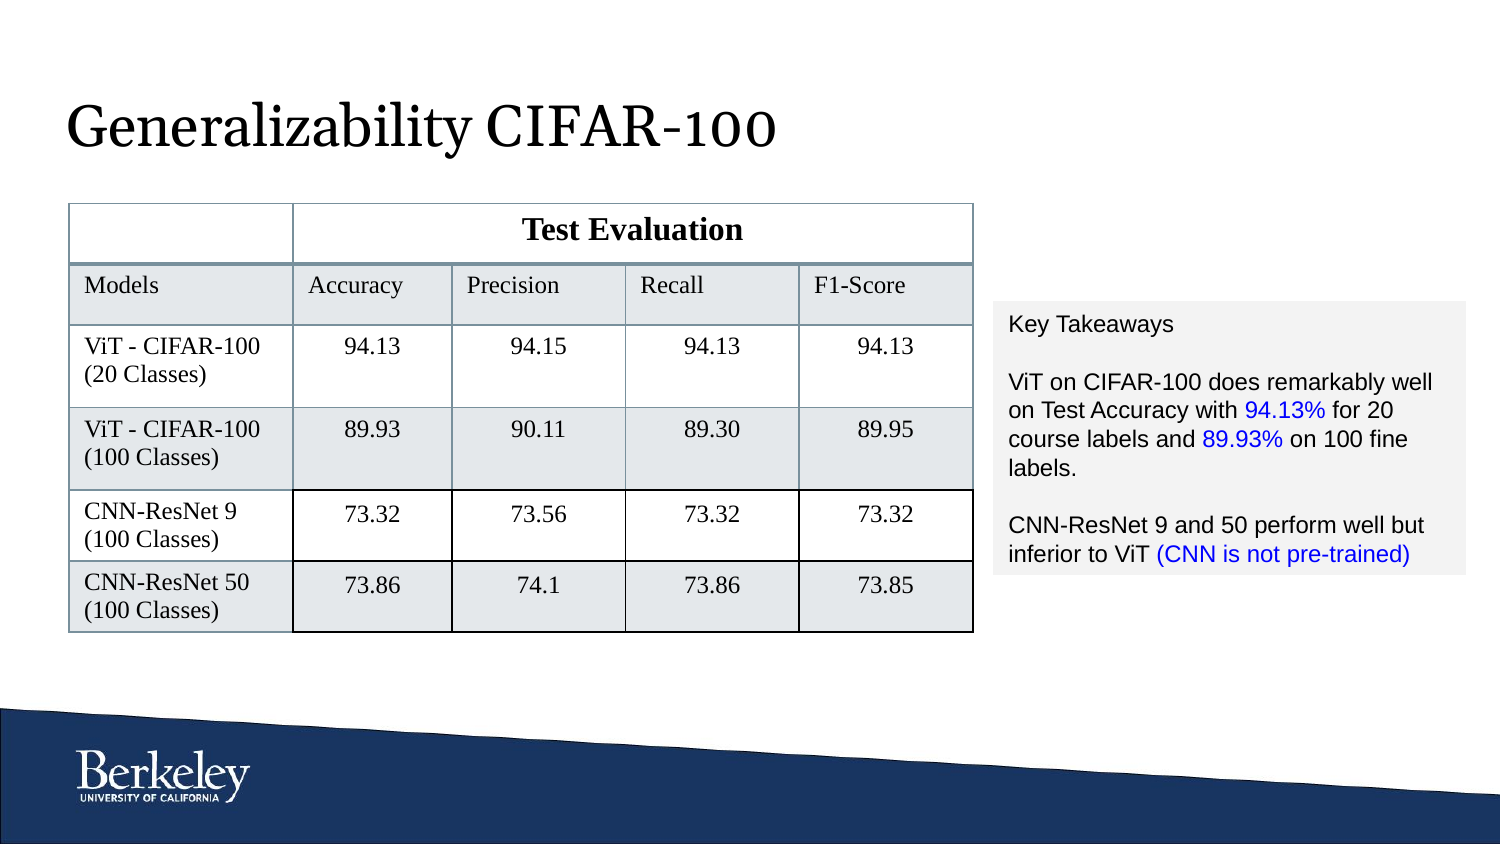

# Generalizability CIFAR-100
|  | Test Evaluation |  |  |  |
| --- | --- | --- | --- | --- |
| Models | Accuracy | Precision | Recall | F1-Score |
| ViT - CIFAR-100 (20 Classes) | 94.13 | 94.15 | 94.13 | 94.13 |
| ViT - CIFAR-100 (100 Classes) | 89.93 | 90.11 | 89.30 | 89.95 |
| CNN-ResNet 9 (100 Classes) | 73.32 | 73.56 | 73.32 | 73.32 |
| CNN-ResNet 50 (100 Classes) | 73.86 | 74.1 | 73.86 | 73.85 |
Key Takeaways

ViT on CIFAR-100 does remarkably well on Test Accuracy with 94.13% for 20 course labels and 89.93% on 100 fine labels.

CNN-ResNet 9 and 50 perform well but inferior to ViT (CNN is not pre-trained)